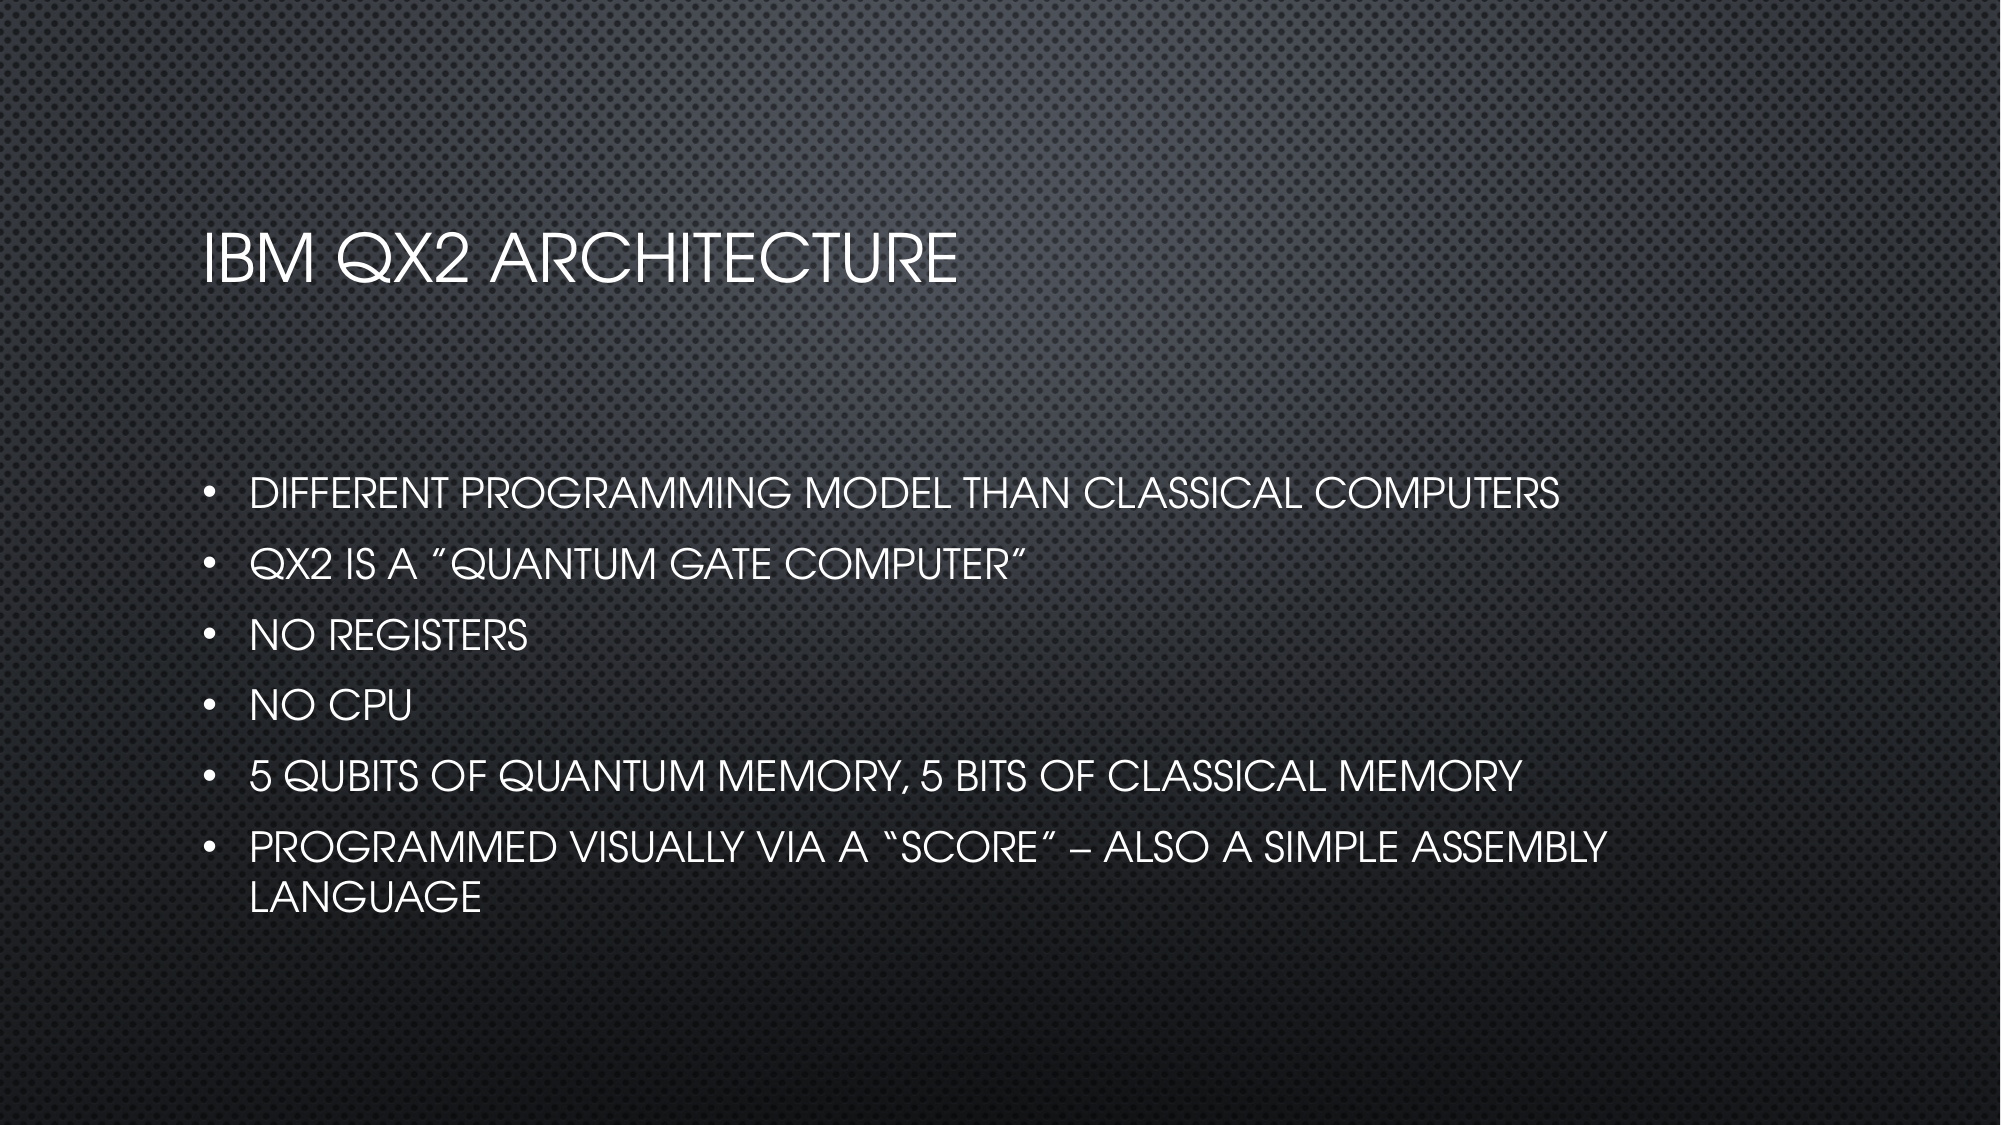

# IBM QX2 architecture
Different programming model than classical computers
QX2 is a ”Quantum Gate Computer”
No registers
No CPU
5 Qubits of quantum memory, 5 bits of classical memory
Programmed visually via a “score” – also a simple assembly language